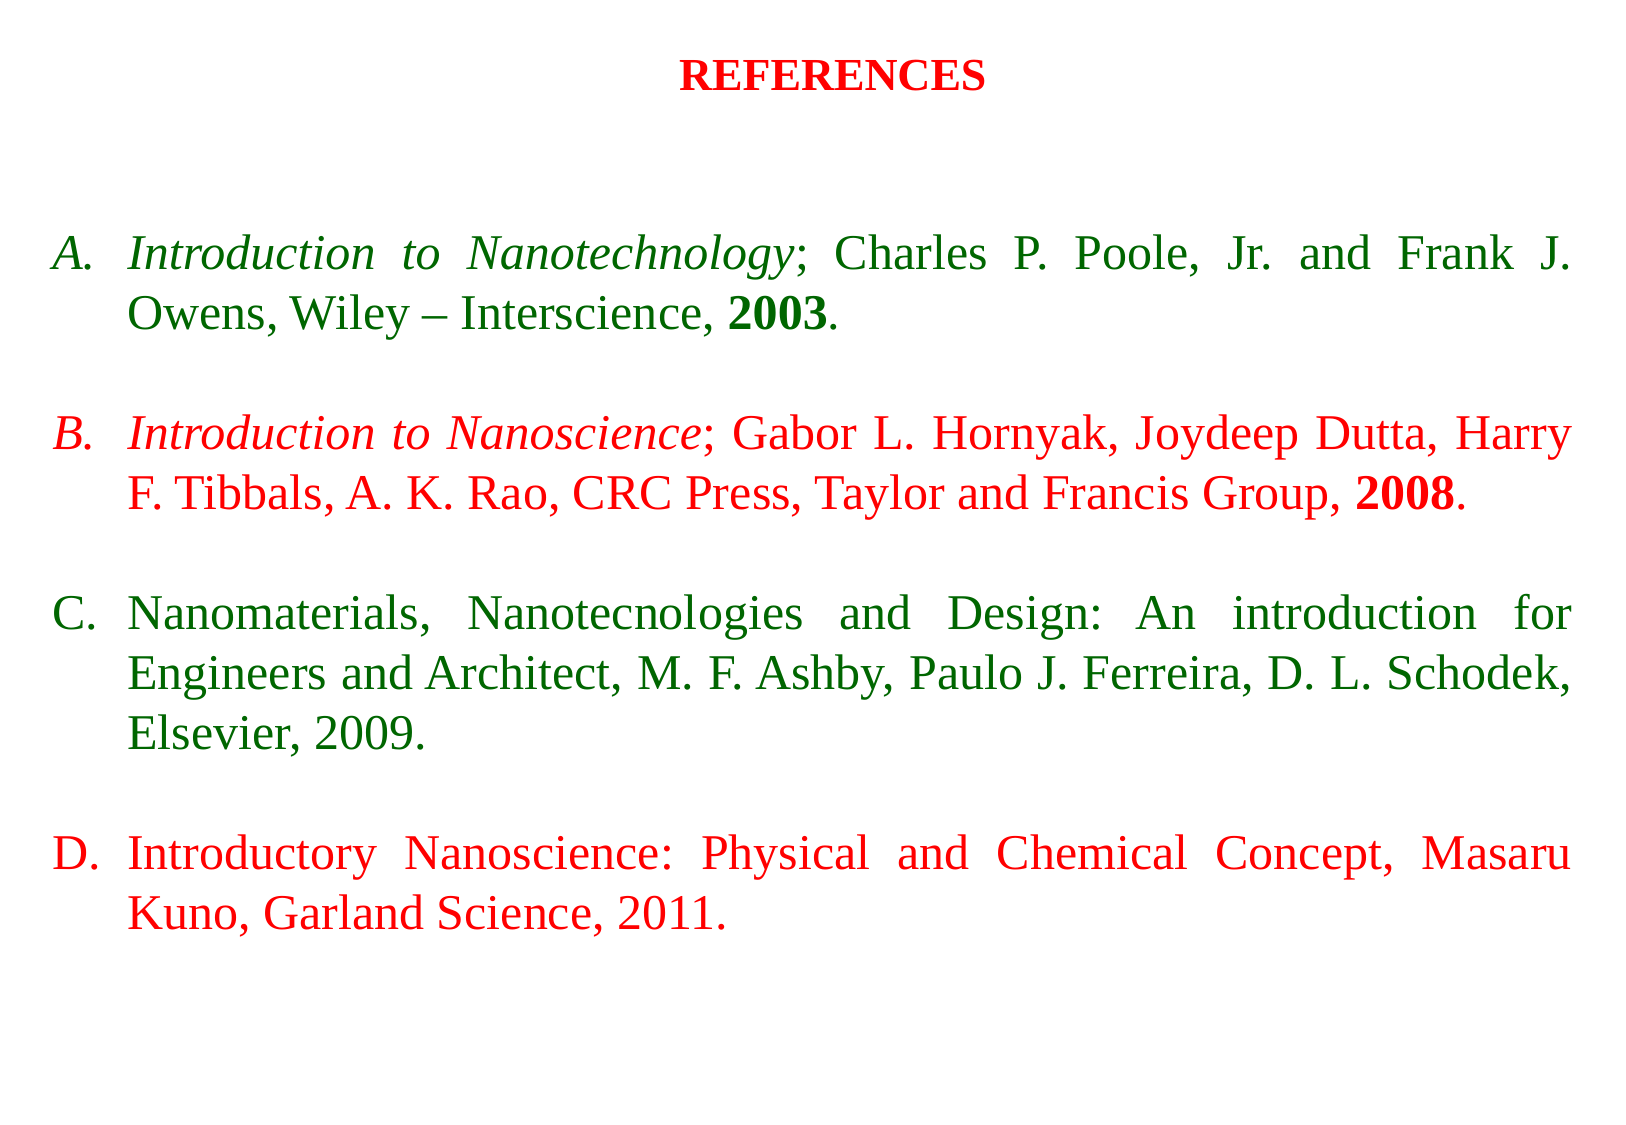

REFERENCES
Introduction to Nanotechnology; Charles P. Poole, Jr. and Frank J. Owens, Wiley – Interscience, 2003.

Introduction to Nanoscience; Gabor L. Hornyak, Joydeep Dutta, Harry F. Tibbals, A. K. Rao, CRC Press, Taylor and Francis Group, 2008.

Nanomaterials, Nanotecnologies and Design: An introduction for Engineers and Architect, M. F. Ashby, Paulo J. Ferreira, D. L. Schodek, Elsevier, 2009.

Introductory Nanoscience: Physical and Chemical Concept, Masaru Kuno, Garland Science, 2011.

11